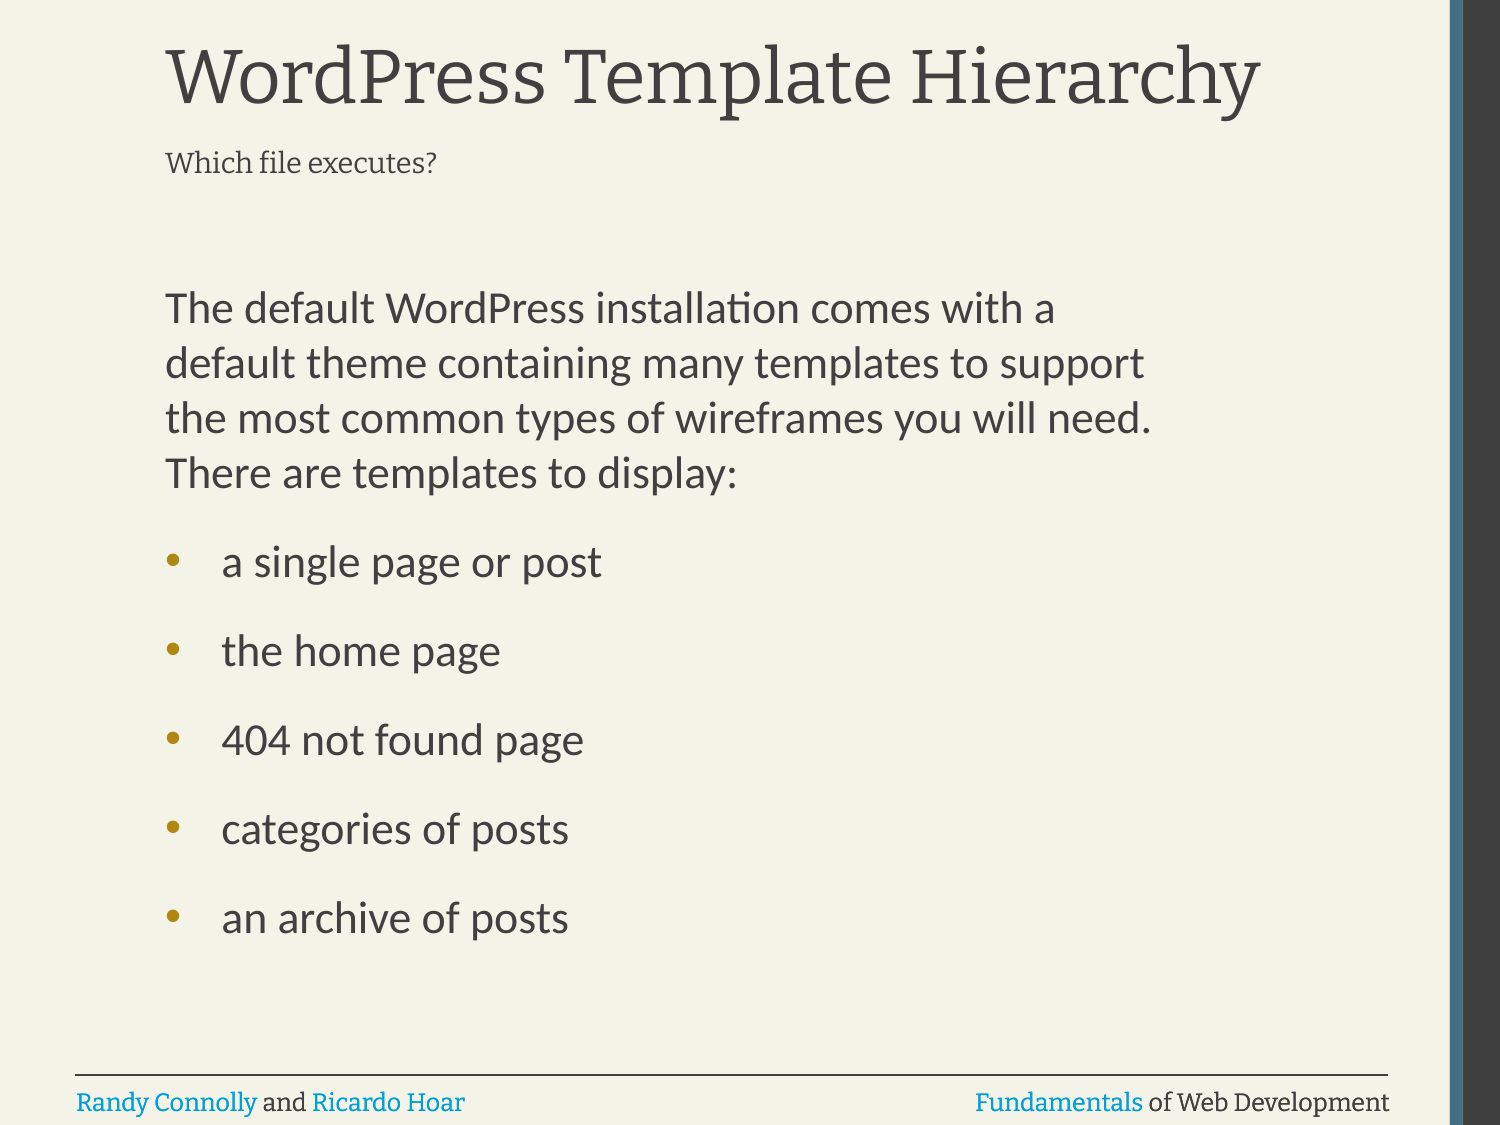

# WordPress Template Hierarchy
Which file executes?
The default WordPress installation comes with a default theme containing many templates to support the most common types of wireframes you will need. There are templates to display:
a single page or post
the home page
404 not found page
categories of posts
an archive of posts